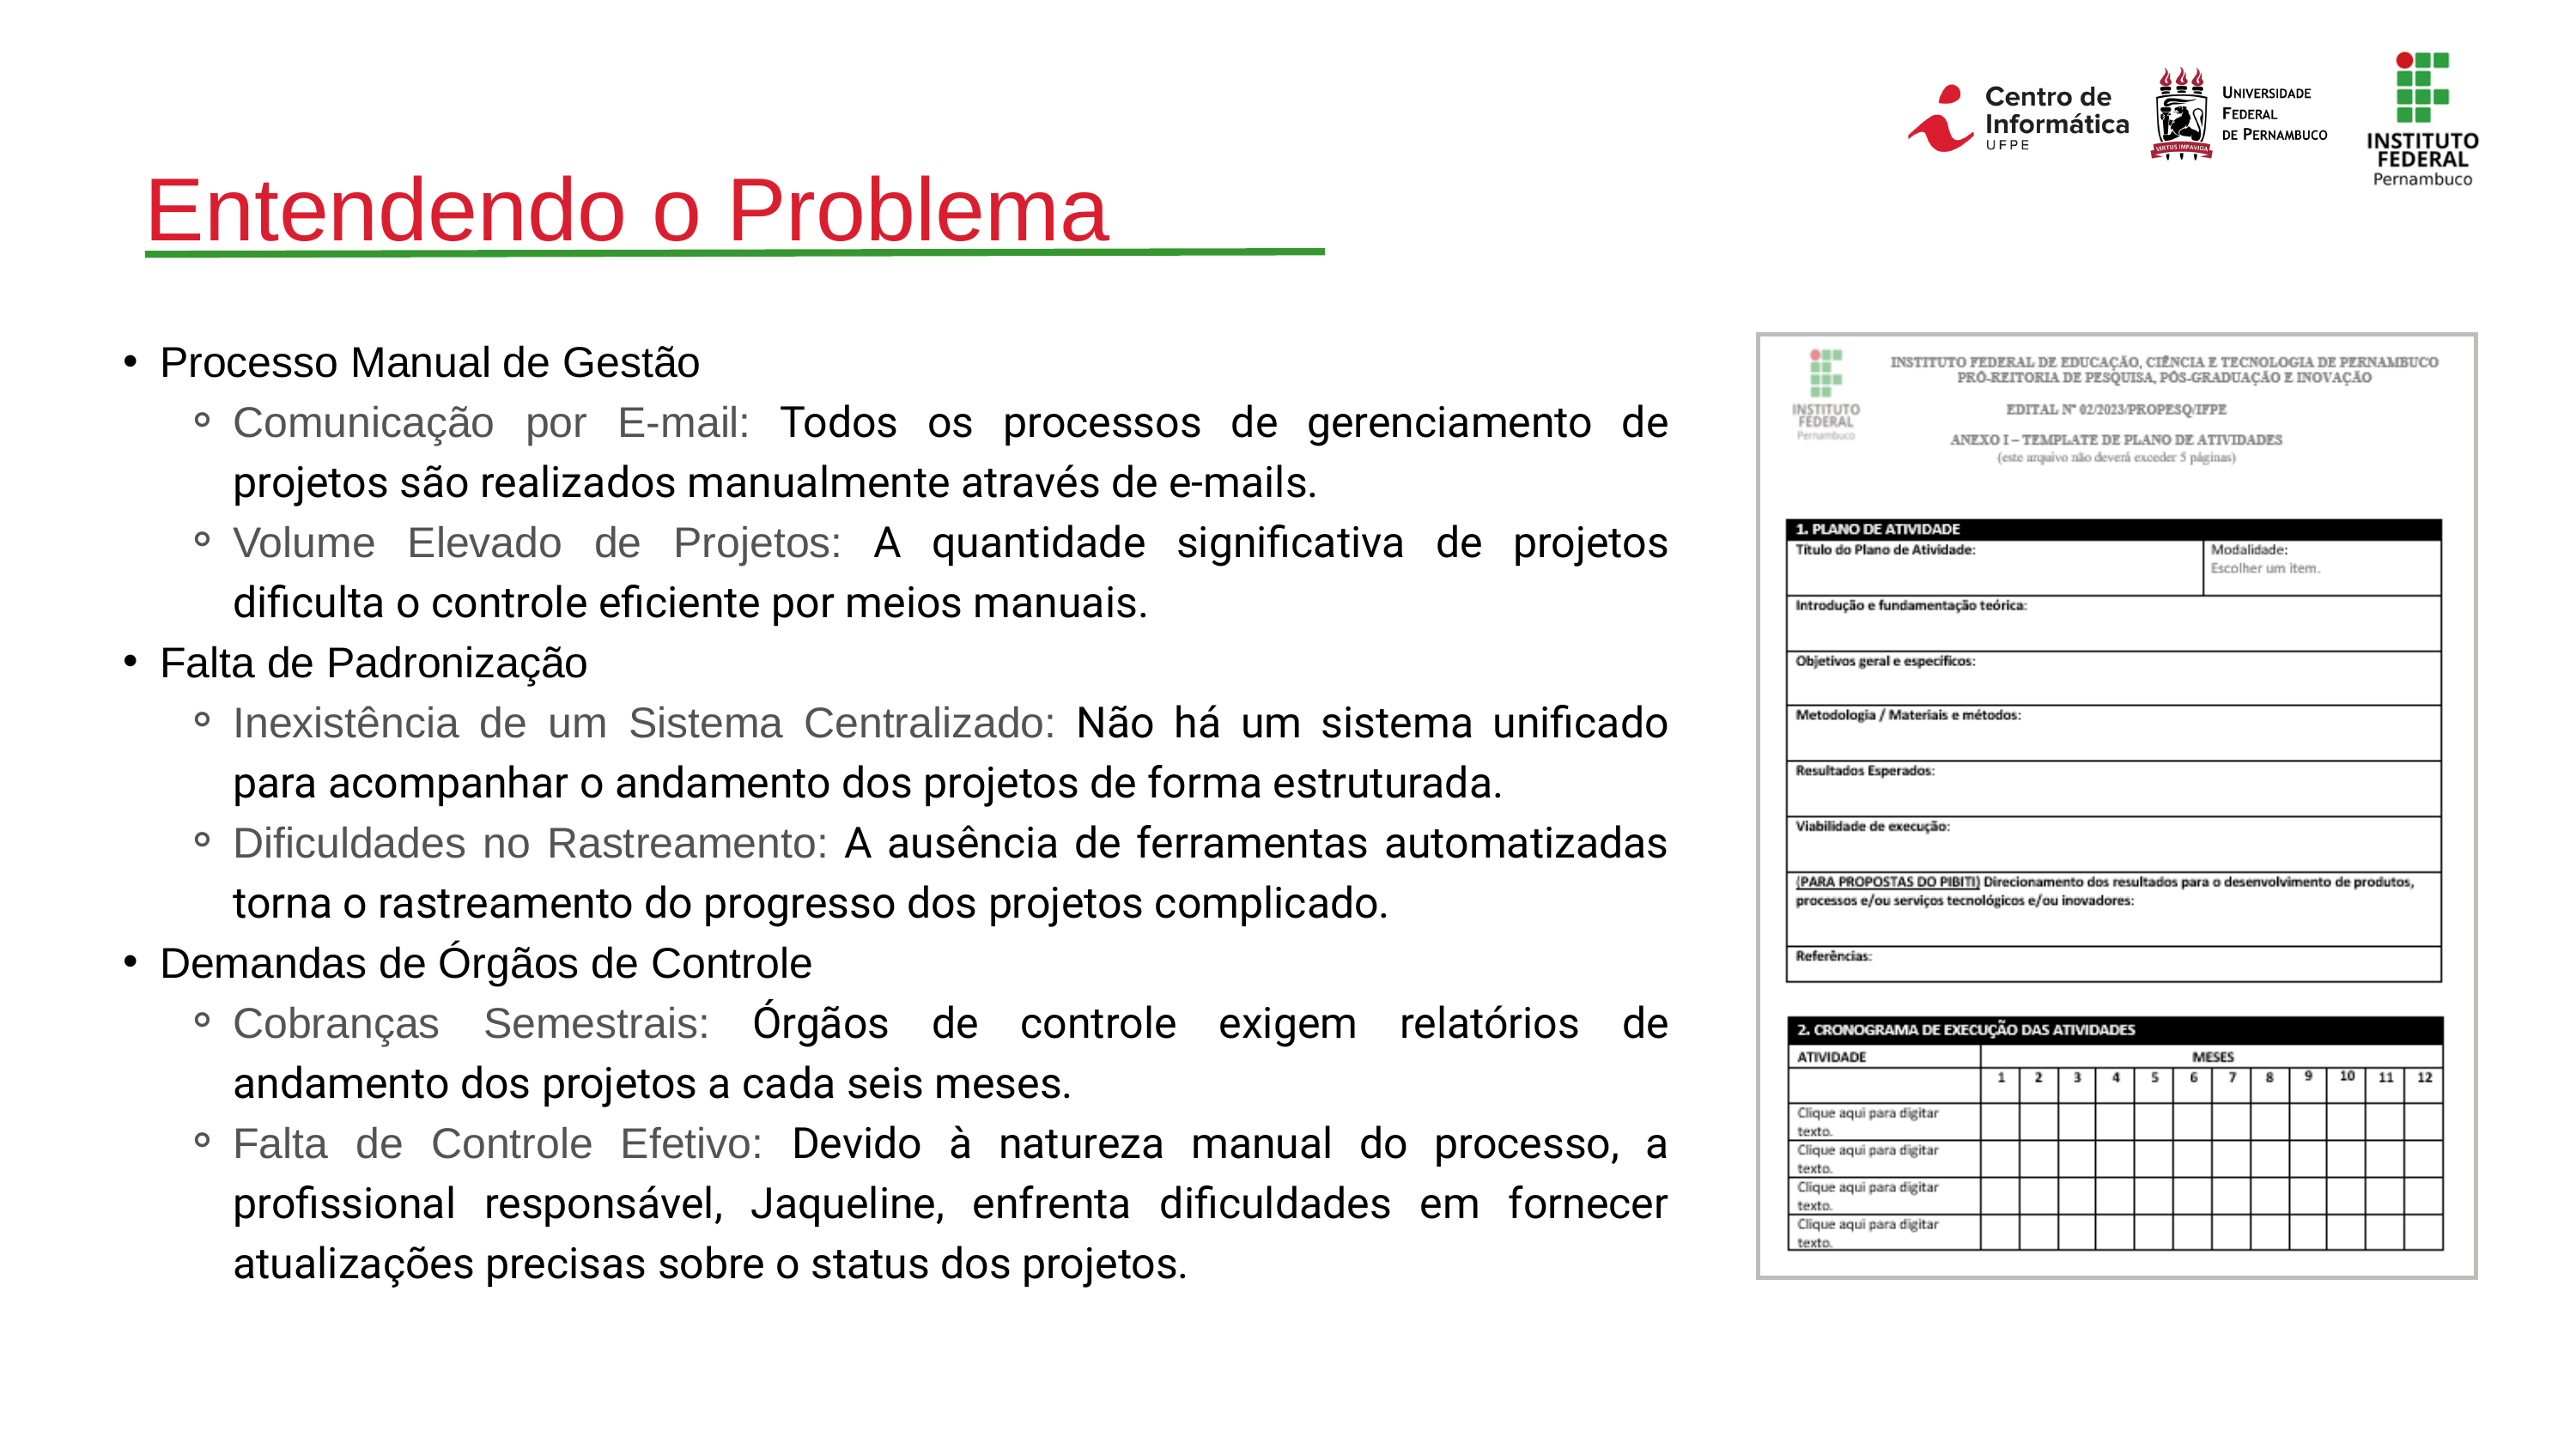

Entendendo o Problema

Processo Manual de Gestão
Comunicação por E-mail: Todos os processos de gerenciamento de projetos são realizados manualmente através de e-mails.
Volume Elevado de Projetos: A quantidade significativa de projetos dificulta o controle eficiente por meios manuais.
Falta de Padronização
Inexistência de um Sistema Centralizado: Não há um sistema unificado para acompanhar o andamento dos projetos de forma estruturada.
Dificuldades no Rastreamento: A ausência de ferramentas automatizadas torna o rastreamento do progresso dos projetos complicado.
Demandas de Órgãos de Controle
Cobranças Semestrais: Órgãos de controle exigem relatórios de andamento dos projetos a cada seis meses.
Falta de Controle Efetivo: Devido à natureza manual do processo, a profissional responsável, Jaqueline, enfrenta dificuldades em fornecer atualizações precisas sobre o status dos projetos.